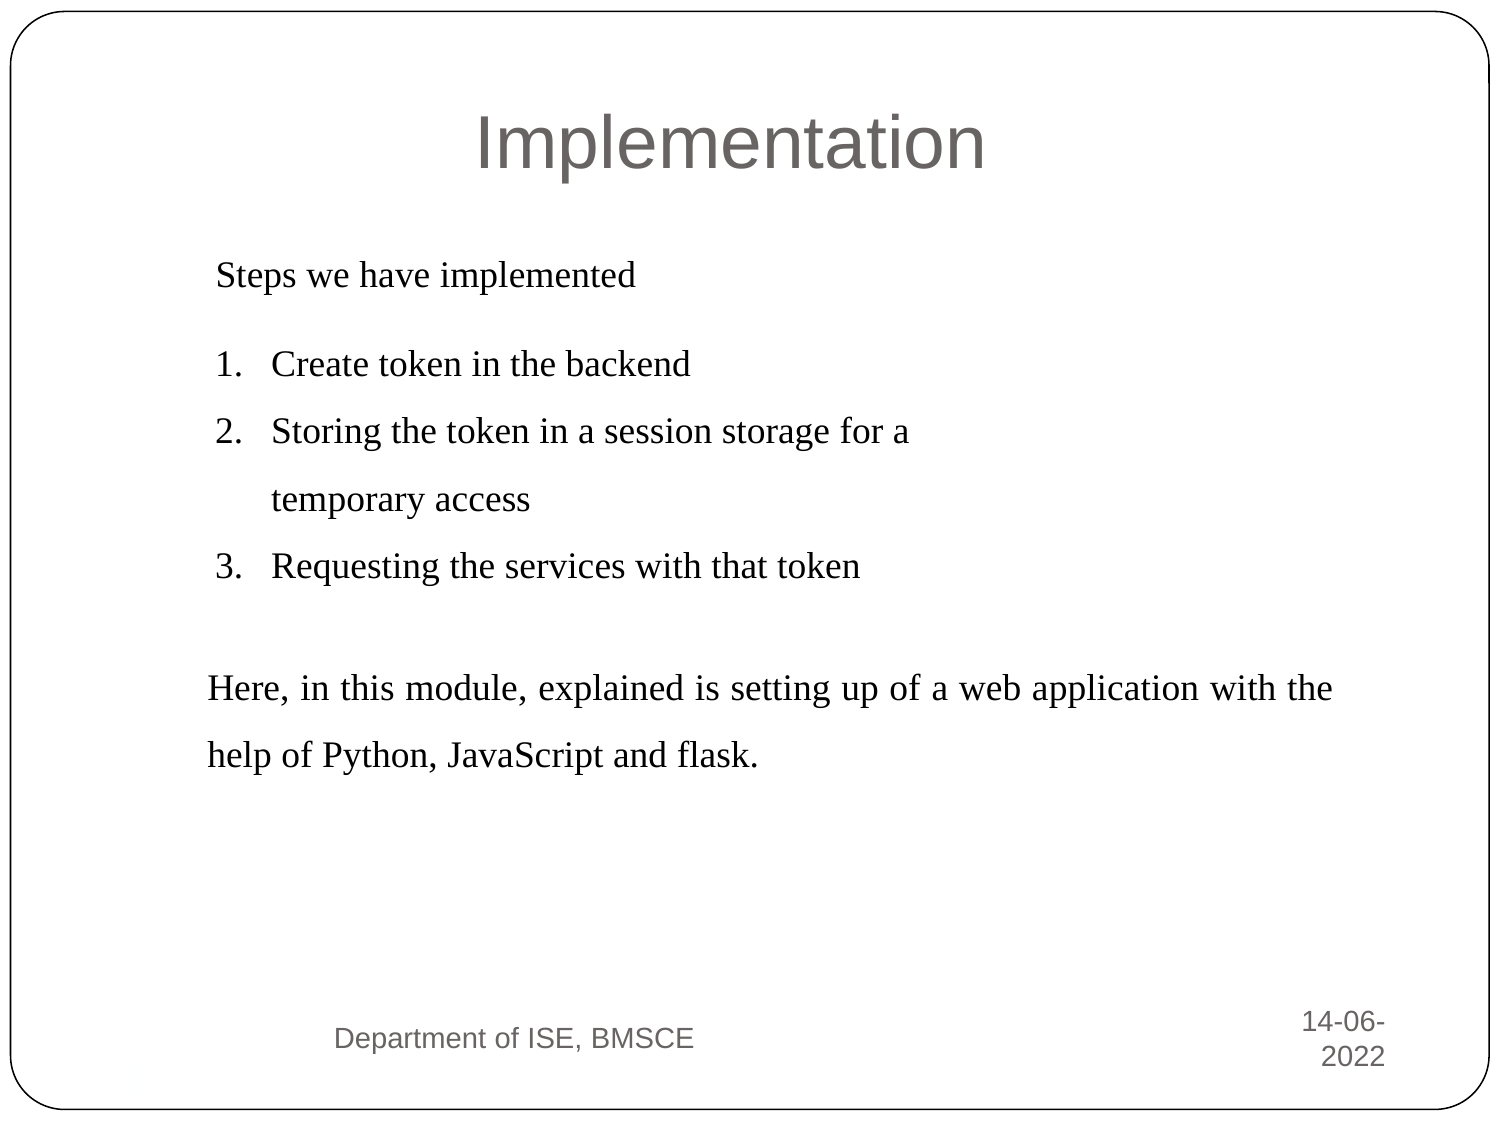

Implementation
Steps we have implemented
Create token in the backend
Storing the token in a session storage for a temporary access
Requesting the services with that token
Here, in this module, explained is setting up of a web application with the help of Python, JavaScript and flask.
Department of ISE, BMSCE
14-06-2022
1